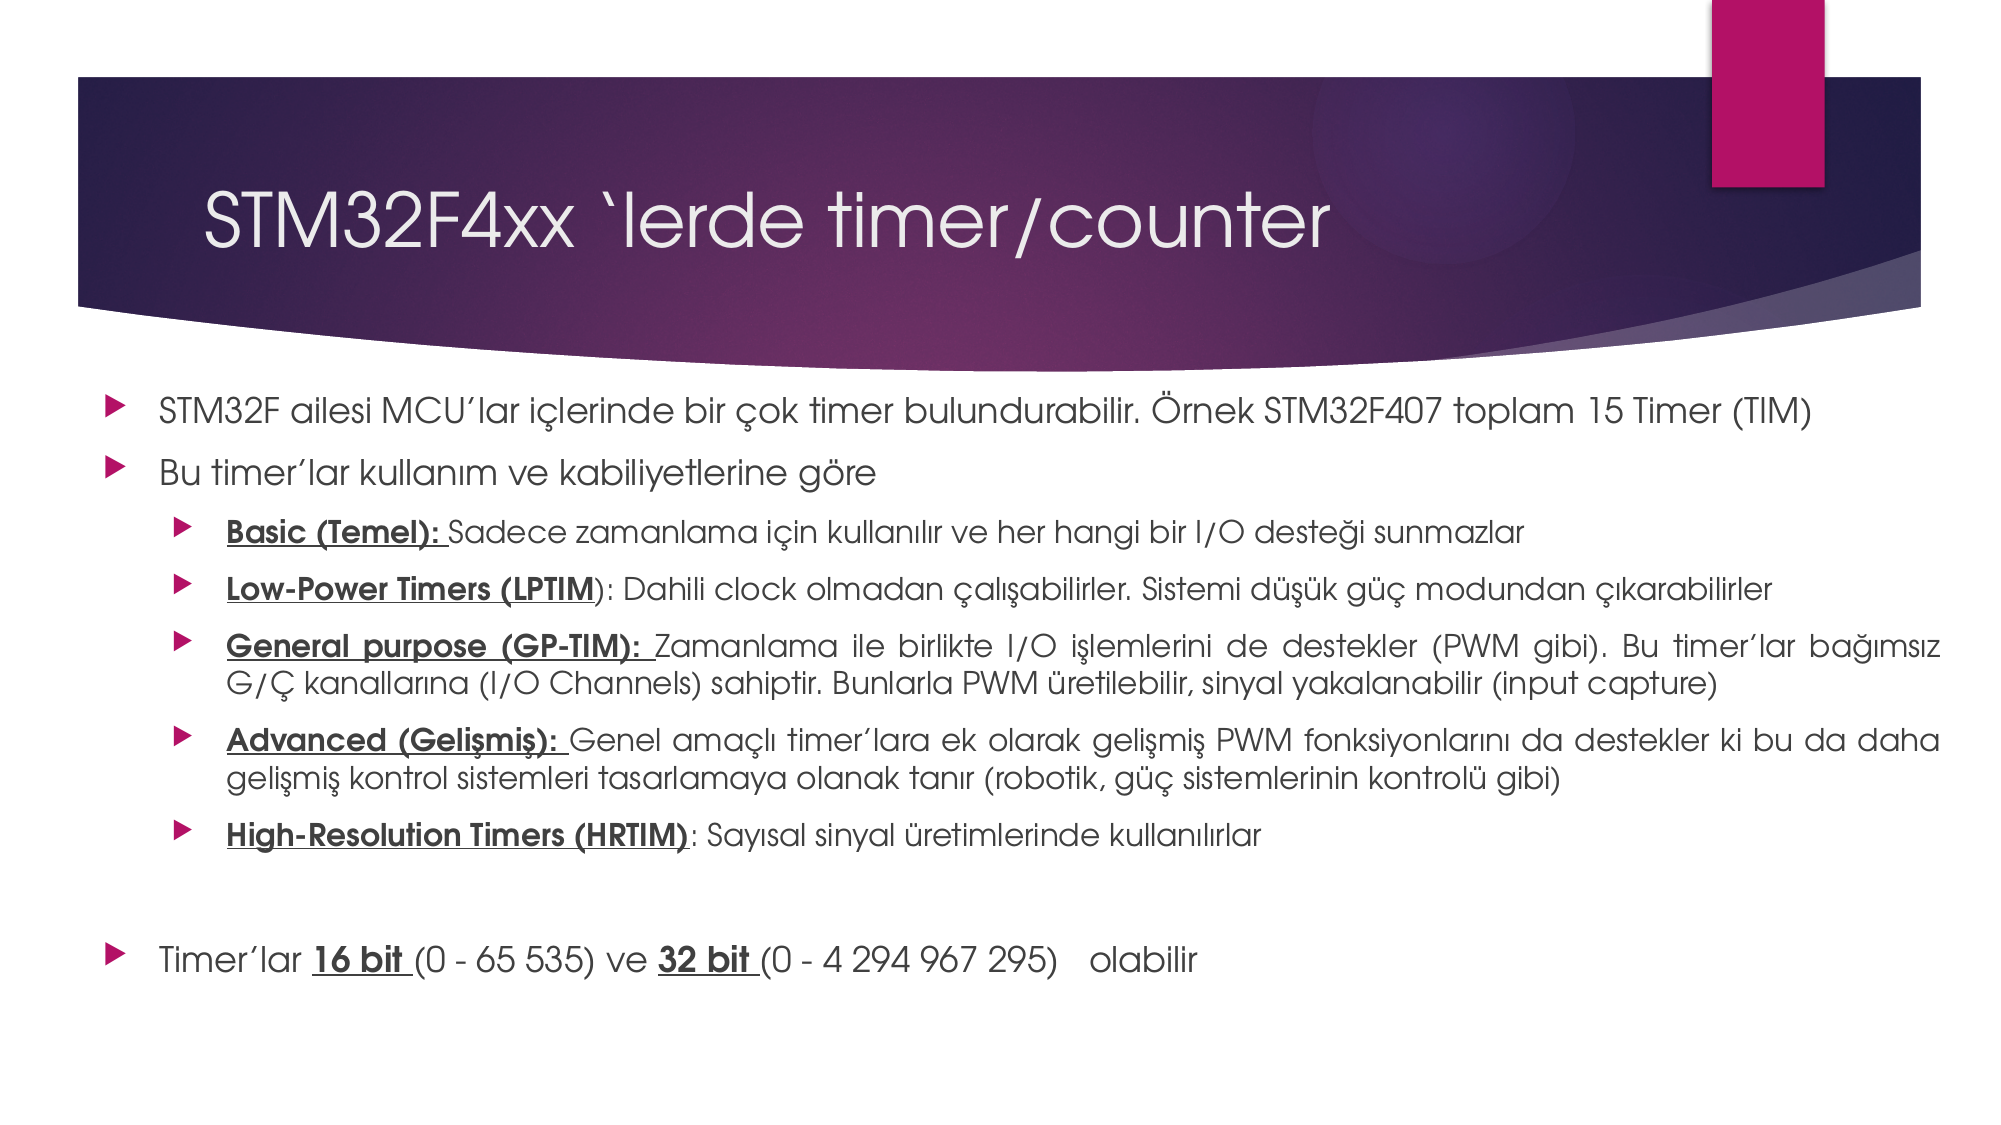

# STM32F4xx ‘lerde timer/counter
STM32F ailesi MCU’lar içlerinde bir çok timer bulundurabilir. Örnek STM32F407 toplam 15 Timer (TIM)
Bu timer’lar kullanım ve kabiliyetlerine göre
Basic (Temel): Sadece zamanlama için kullanılır ve her hangi bir I/O desteği sunmazlar
Low-Power Timers (LPTIM): Dahili clock olmadan çalışabilirler. Sistemi düşük güç modundan çıkarabilirler
General purpose (GP-TIM): Zamanlama ile birlikte I/O işlemlerini de destekler (PWM gibi). Bu timer’lar bağımsız G/Ç kanallarına (I/O Channels) sahiptir. Bunlarla PWM üretilebilir, sinyal yakalanabilir (input capture)
Advanced (Gelişmiş): Genel amaçlı timer’lara ek olarak gelişmiş PWM fonksiyonlarını da destekler ki bu da daha gelişmiş kontrol sistemleri tasarlamaya olanak tanır (robotik, güç sistemlerinin kontrolü gibi)
High-Resolution Timers (HRTIM): Sayısal sinyal üretimlerinde kullanılırlar

Timer’lar 16 bit (0 - 65 535) ve 32 bit (0 - 4 294 967 295)   olabilir